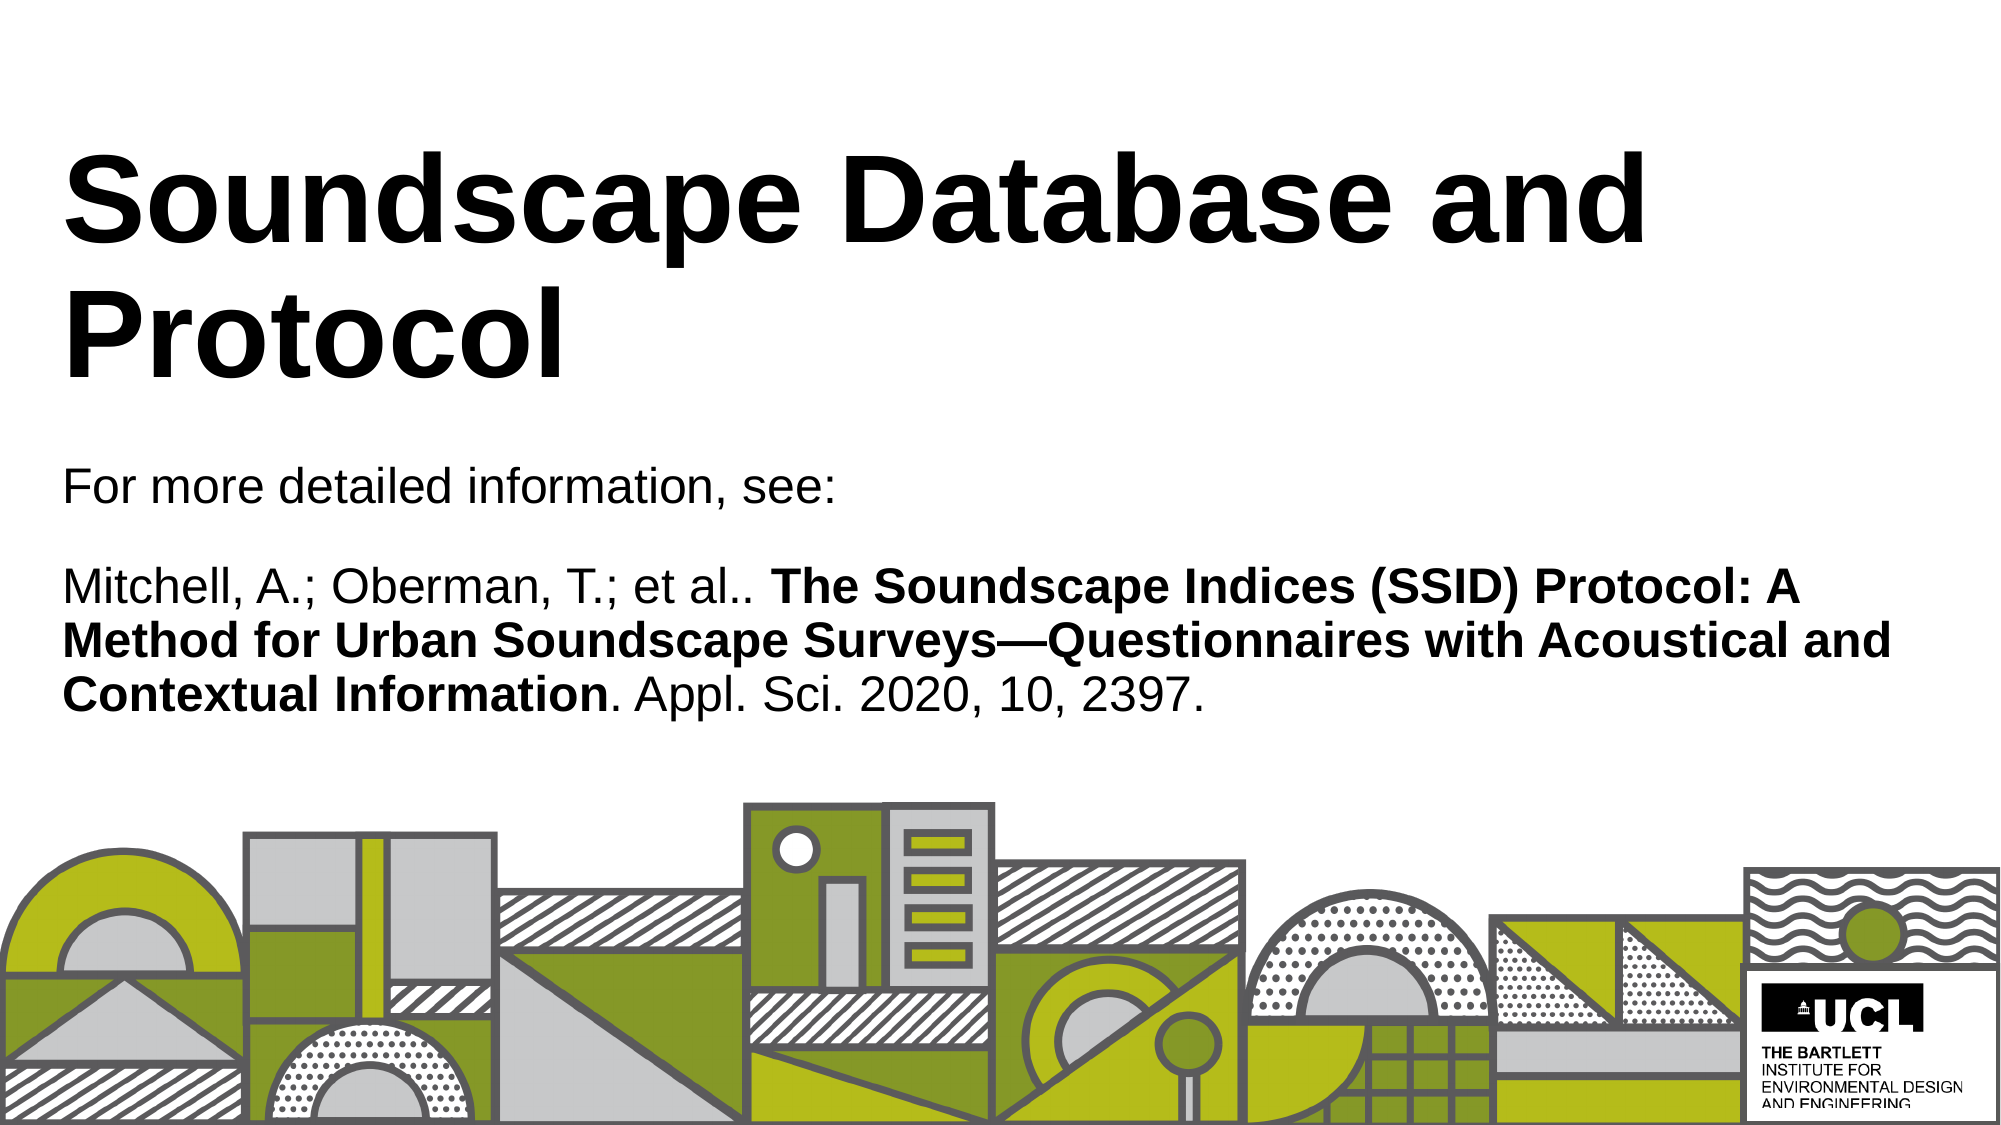

# Soundscape Database and Protocol
For more detailed information, see:
Mitchell, A.; Oberman, T.; et al.. The Soundscape Indices (SSID) Protocol: A Method for Urban Soundscape Surveys—Questionnaires with Acoustical and Contextual Information. Appl. Sci. 2020, 10, 2397.